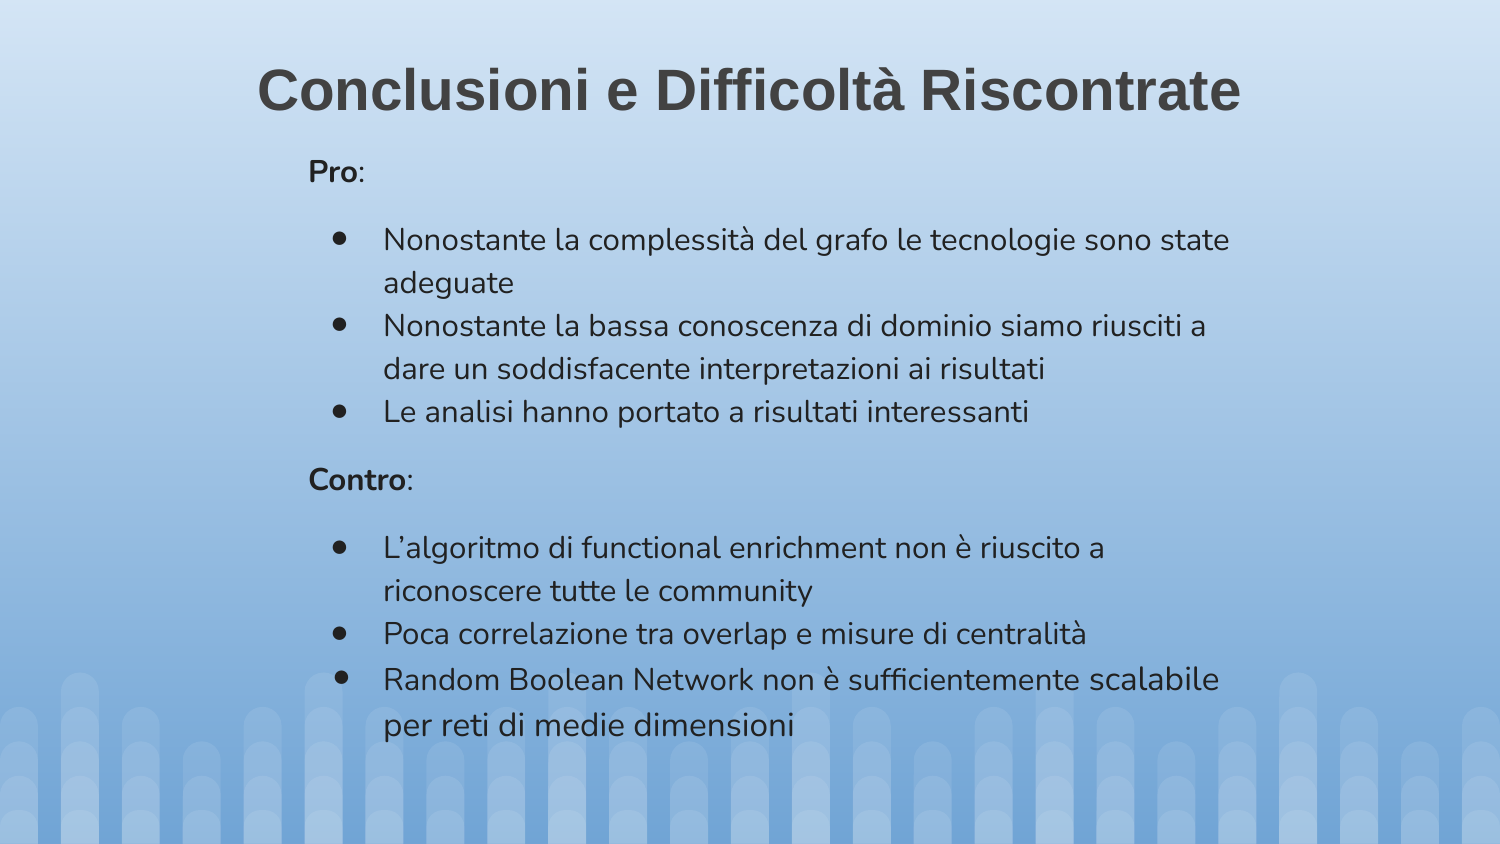

Conclusioni e Difficoltà Riscontrate
Pro:
Nonostante la complessità del grafo le tecnologie sono state adeguate
Nonostante la bassa conoscenza di dominio siamo riusciti a dare un soddisfacente interpretazioni ai risultati
Le analisi hanno portato a risultati interessanti
Contro:
L’algoritmo di functional enrichment non è riuscito a riconoscere tutte le community
Poca correlazione tra overlap e misure di centralità
Random Boolean Network non è sufficientemente scalabile per reti di medie dimensioni